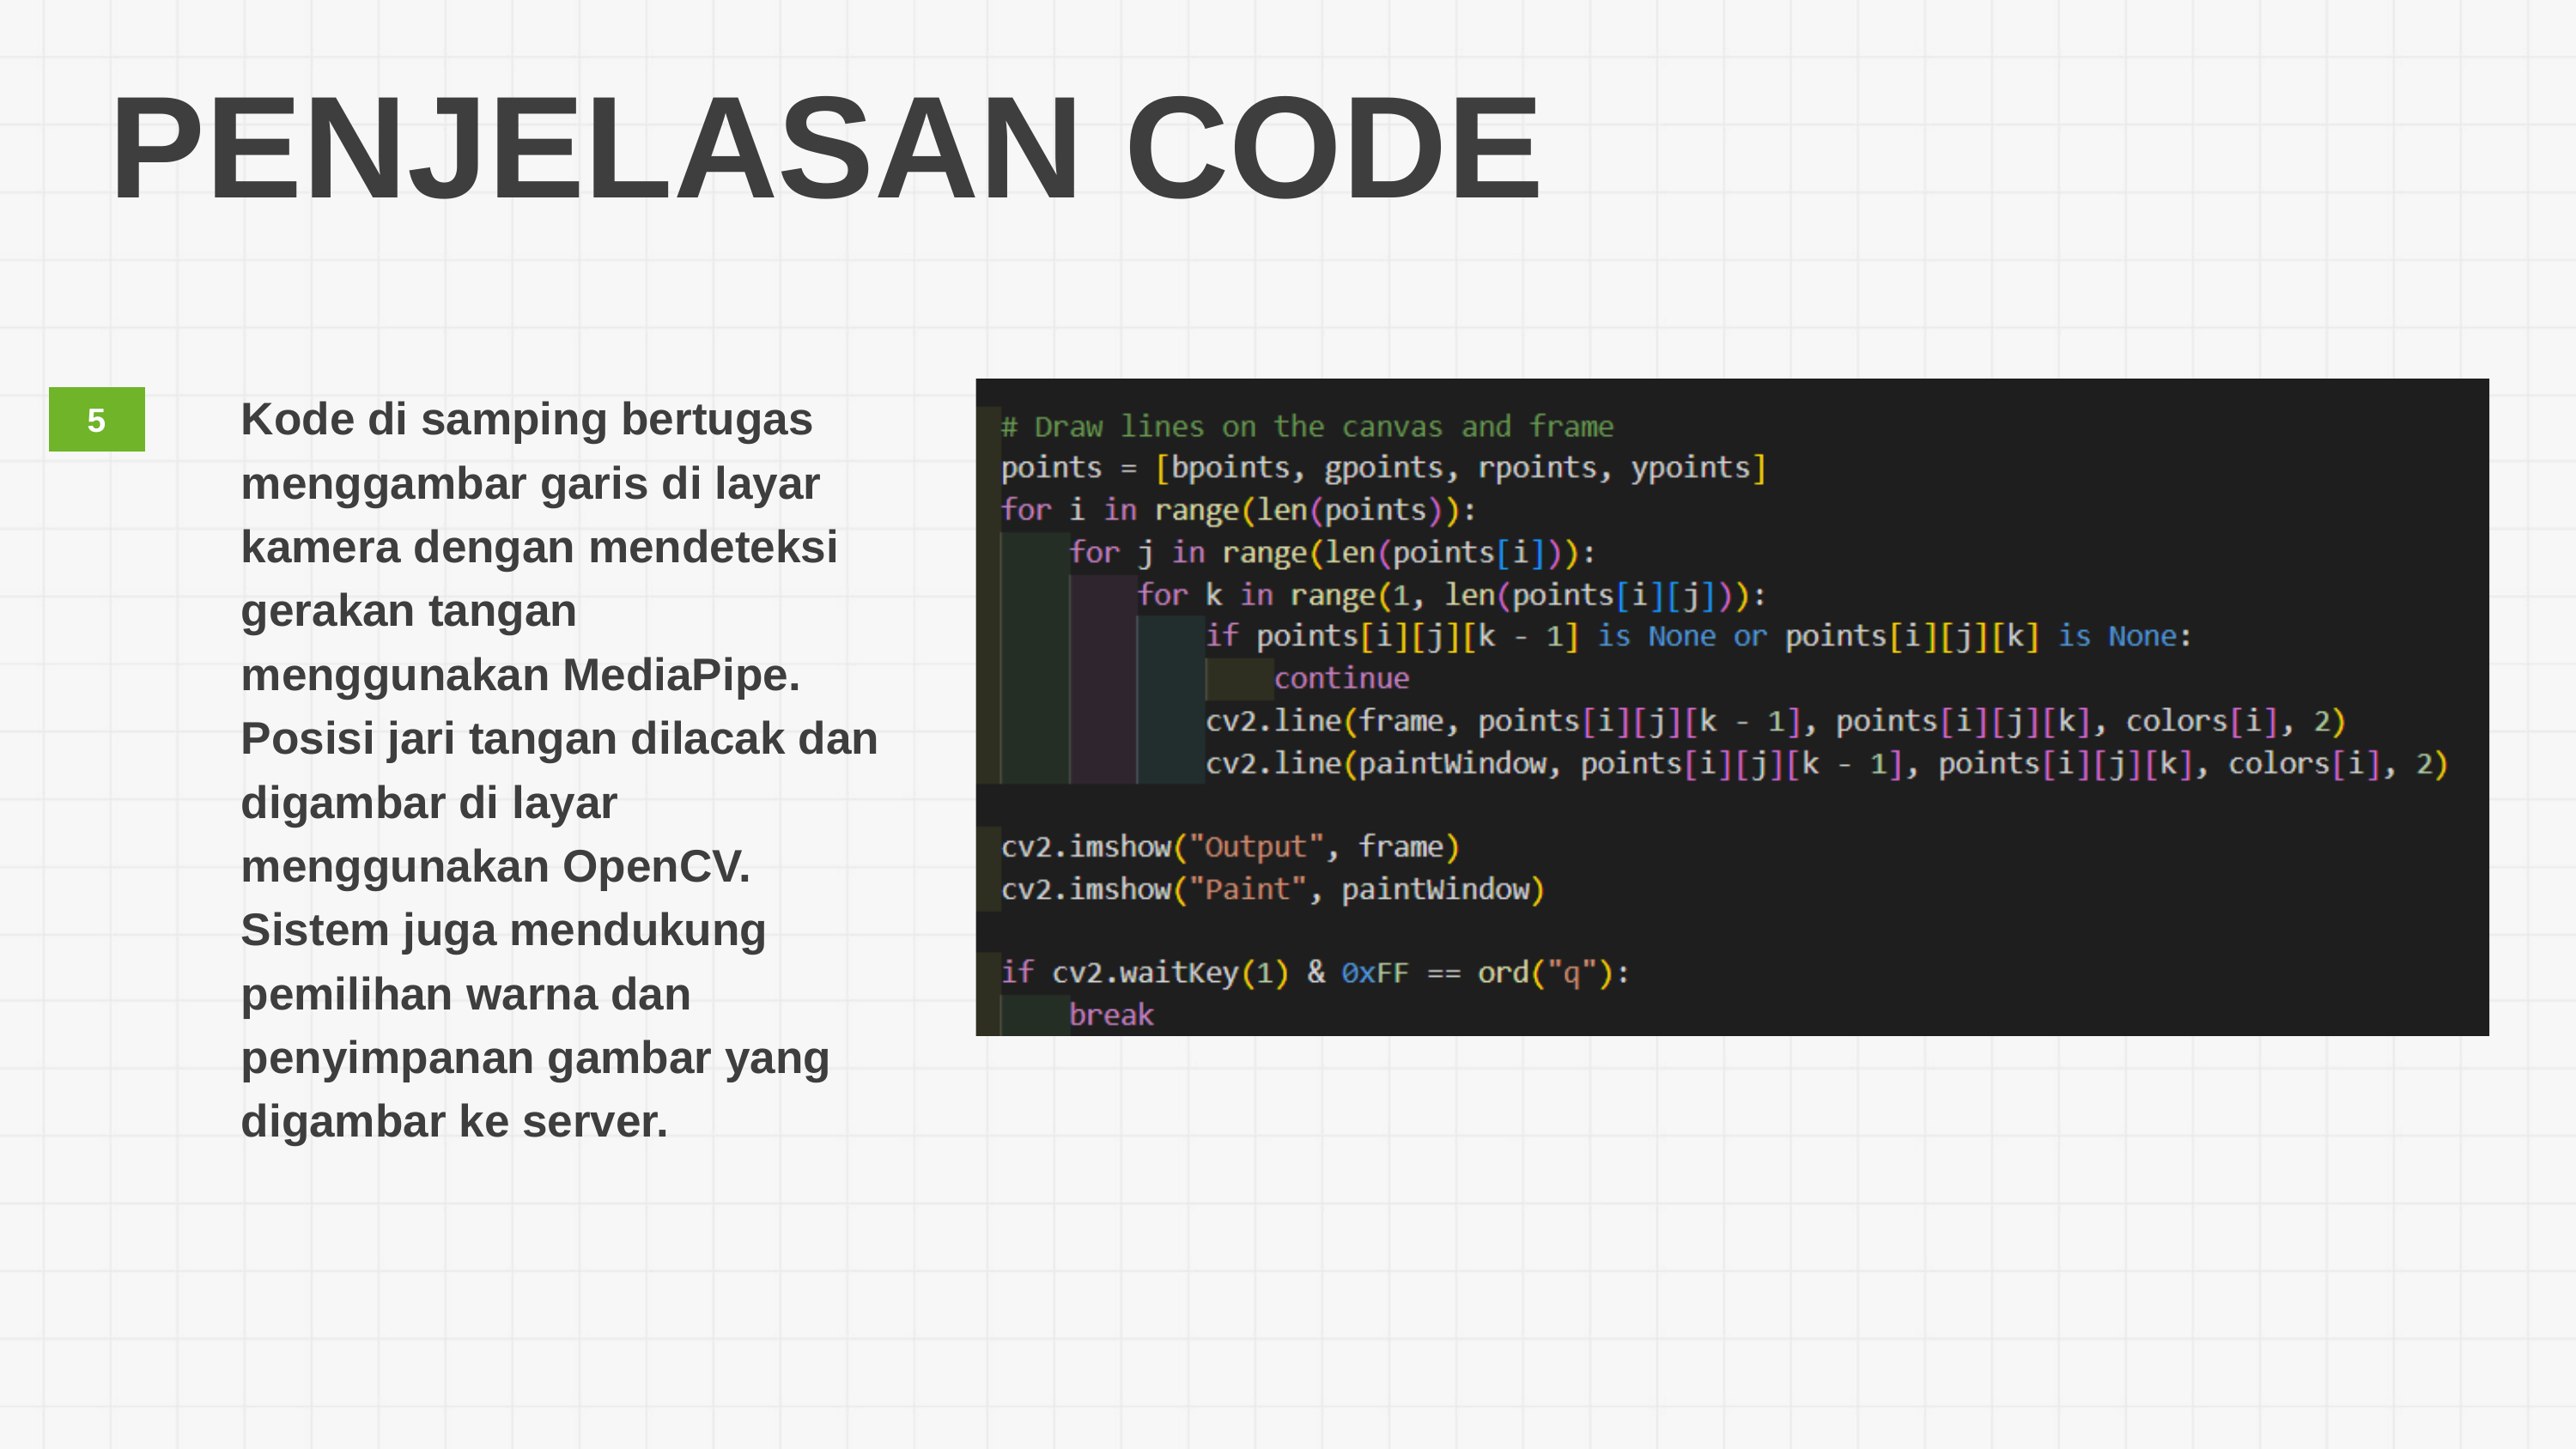

PENJELASAN CODE

Kode di samping bertugas menggambar garis di layar kamera dengan mendeteksi gerakan tangan menggunakan MediaPipe. Posisi jari tangan dilacak dan digambar di layar menggunakan OpenCV. Sistem juga mendukung pemilihan warna dan penyimpanan gambar yang digambar ke server.

5